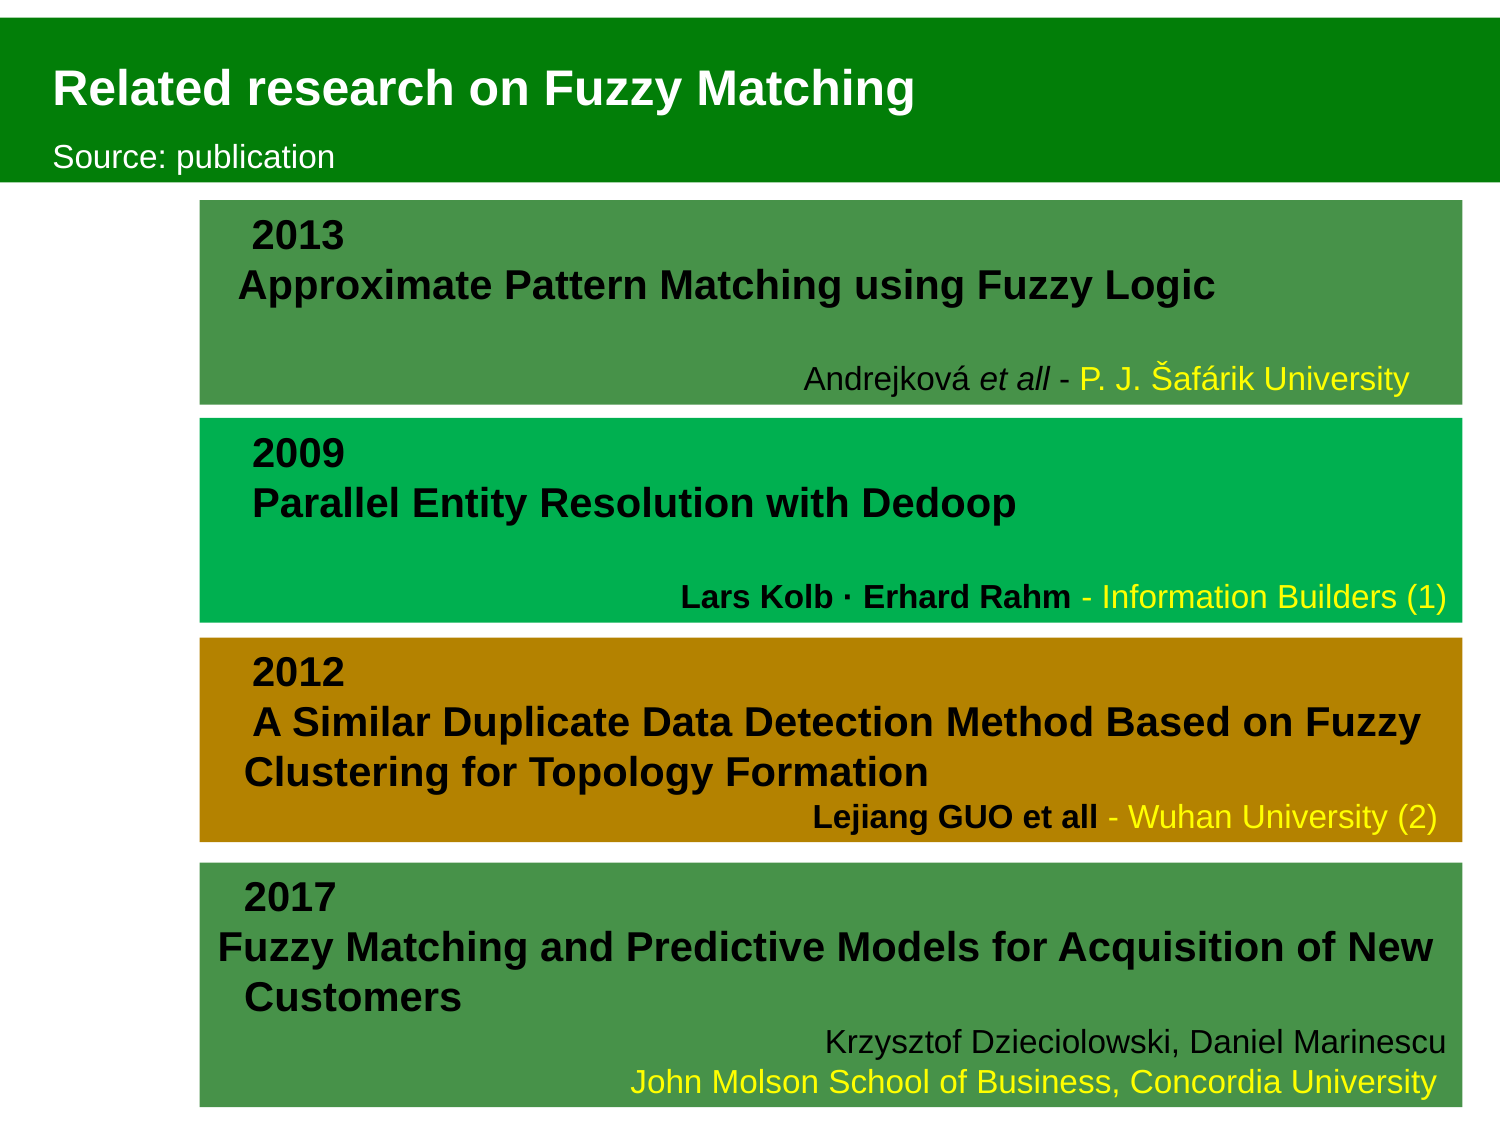

Related research on Fuzzy Matching
Source: publication
   2013
  Approximate Pattern Matching using Fuzzy Logic

Andrejková et all - P. J. Šafárik University
2009
Parallel Entity Resolution with Dedoop

Lars Kolb · Erhard Rahm - Information Builders (1)
2012
A Similar Duplicate Data Detection Method Based on Fuzzy Clustering for Topology Formation
Lejiang GUO et all - Wuhan University (2)
	2017
Fuzzy Matching and Predictive Models for Acquisition of New Customers
Krzysztof Dzieciolowski, Daniel Marinescu
John Molson School of Business, Concordia University